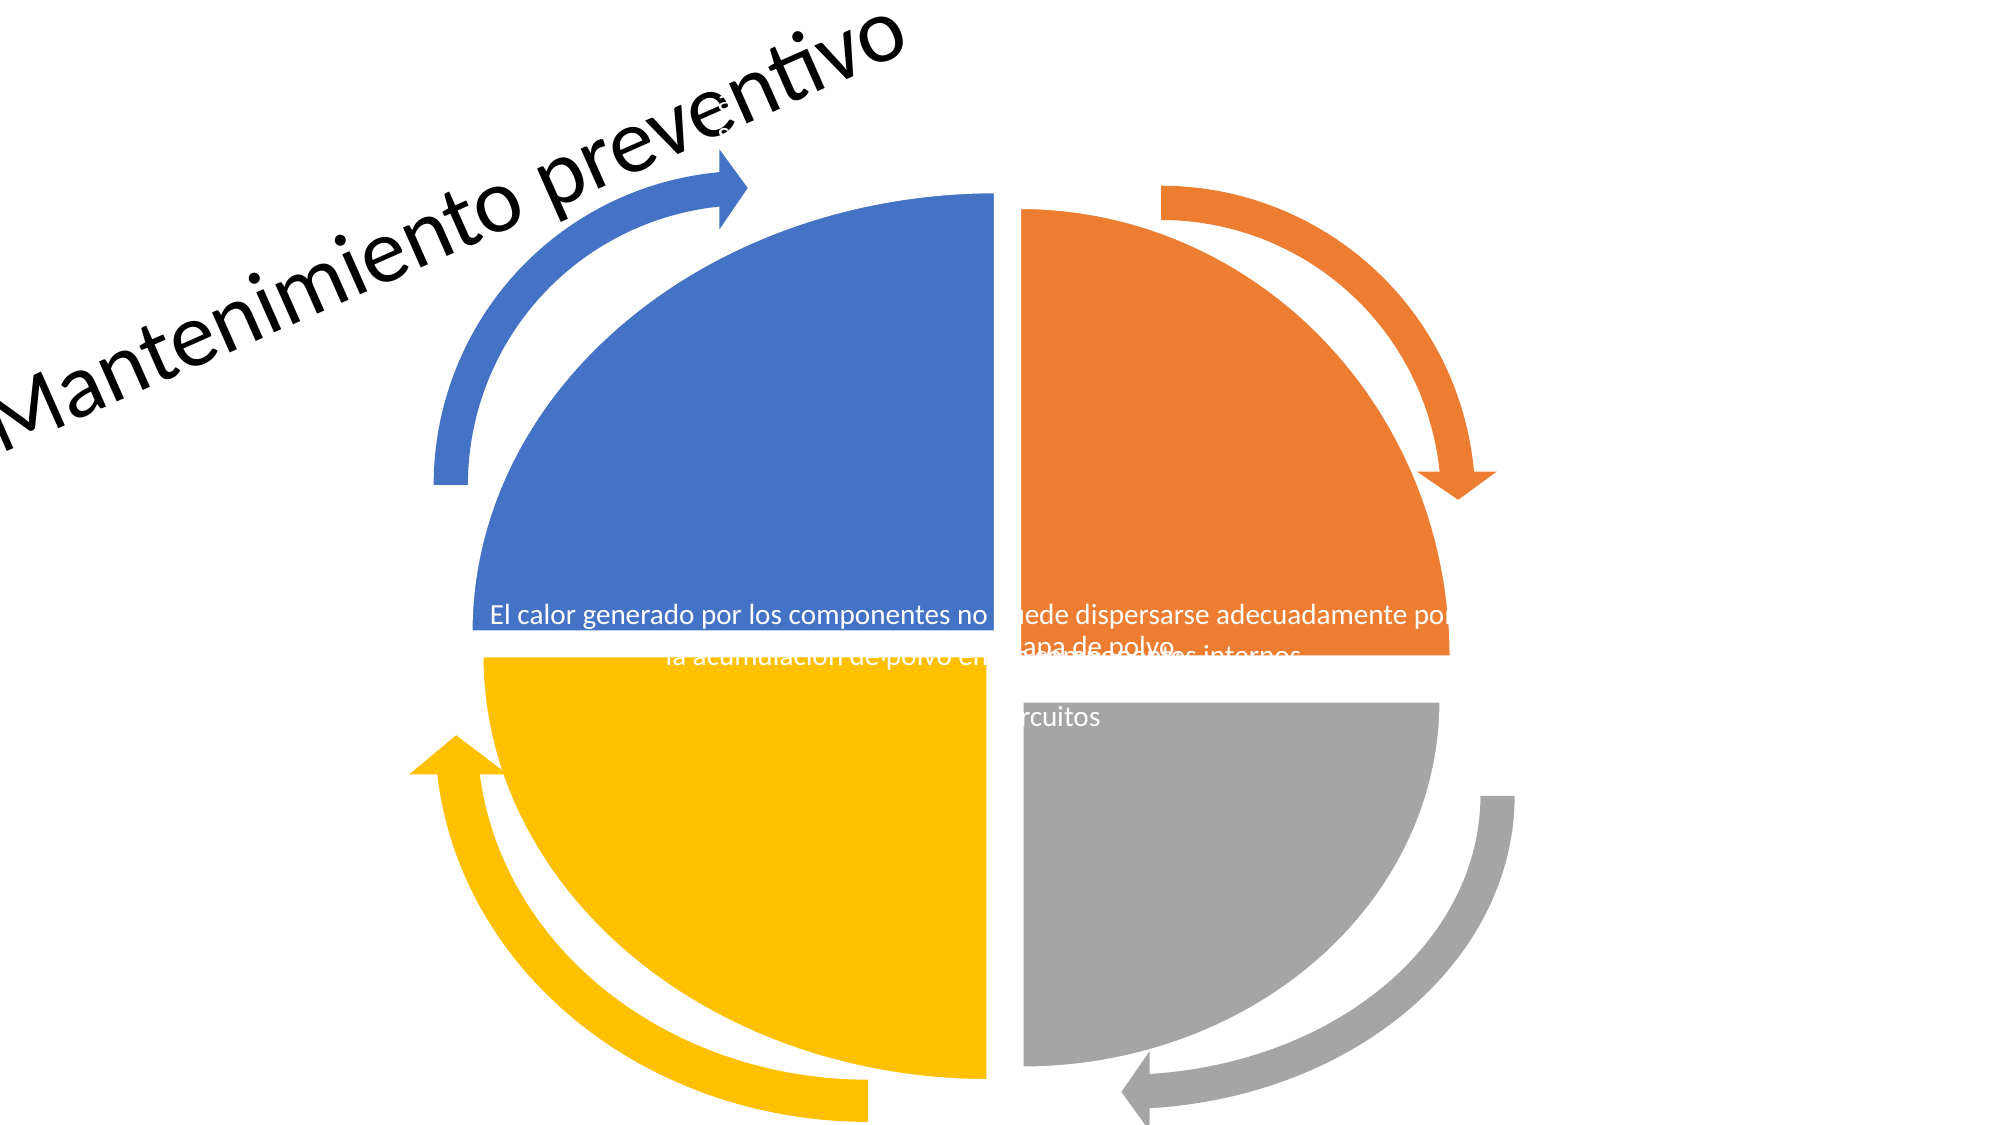

# Mantenimiento preventivo
Las partículas de grasa y aceite reduce la vida útil del sistema en general.
 el polvo contiene elementos conductores que pueden generar cortocircuitos
la acumulación de polvo en los componentes internos,
El calor generado por los componentes no puede dispersarse adecuadamente porque esatrapado en la capa de polvo.